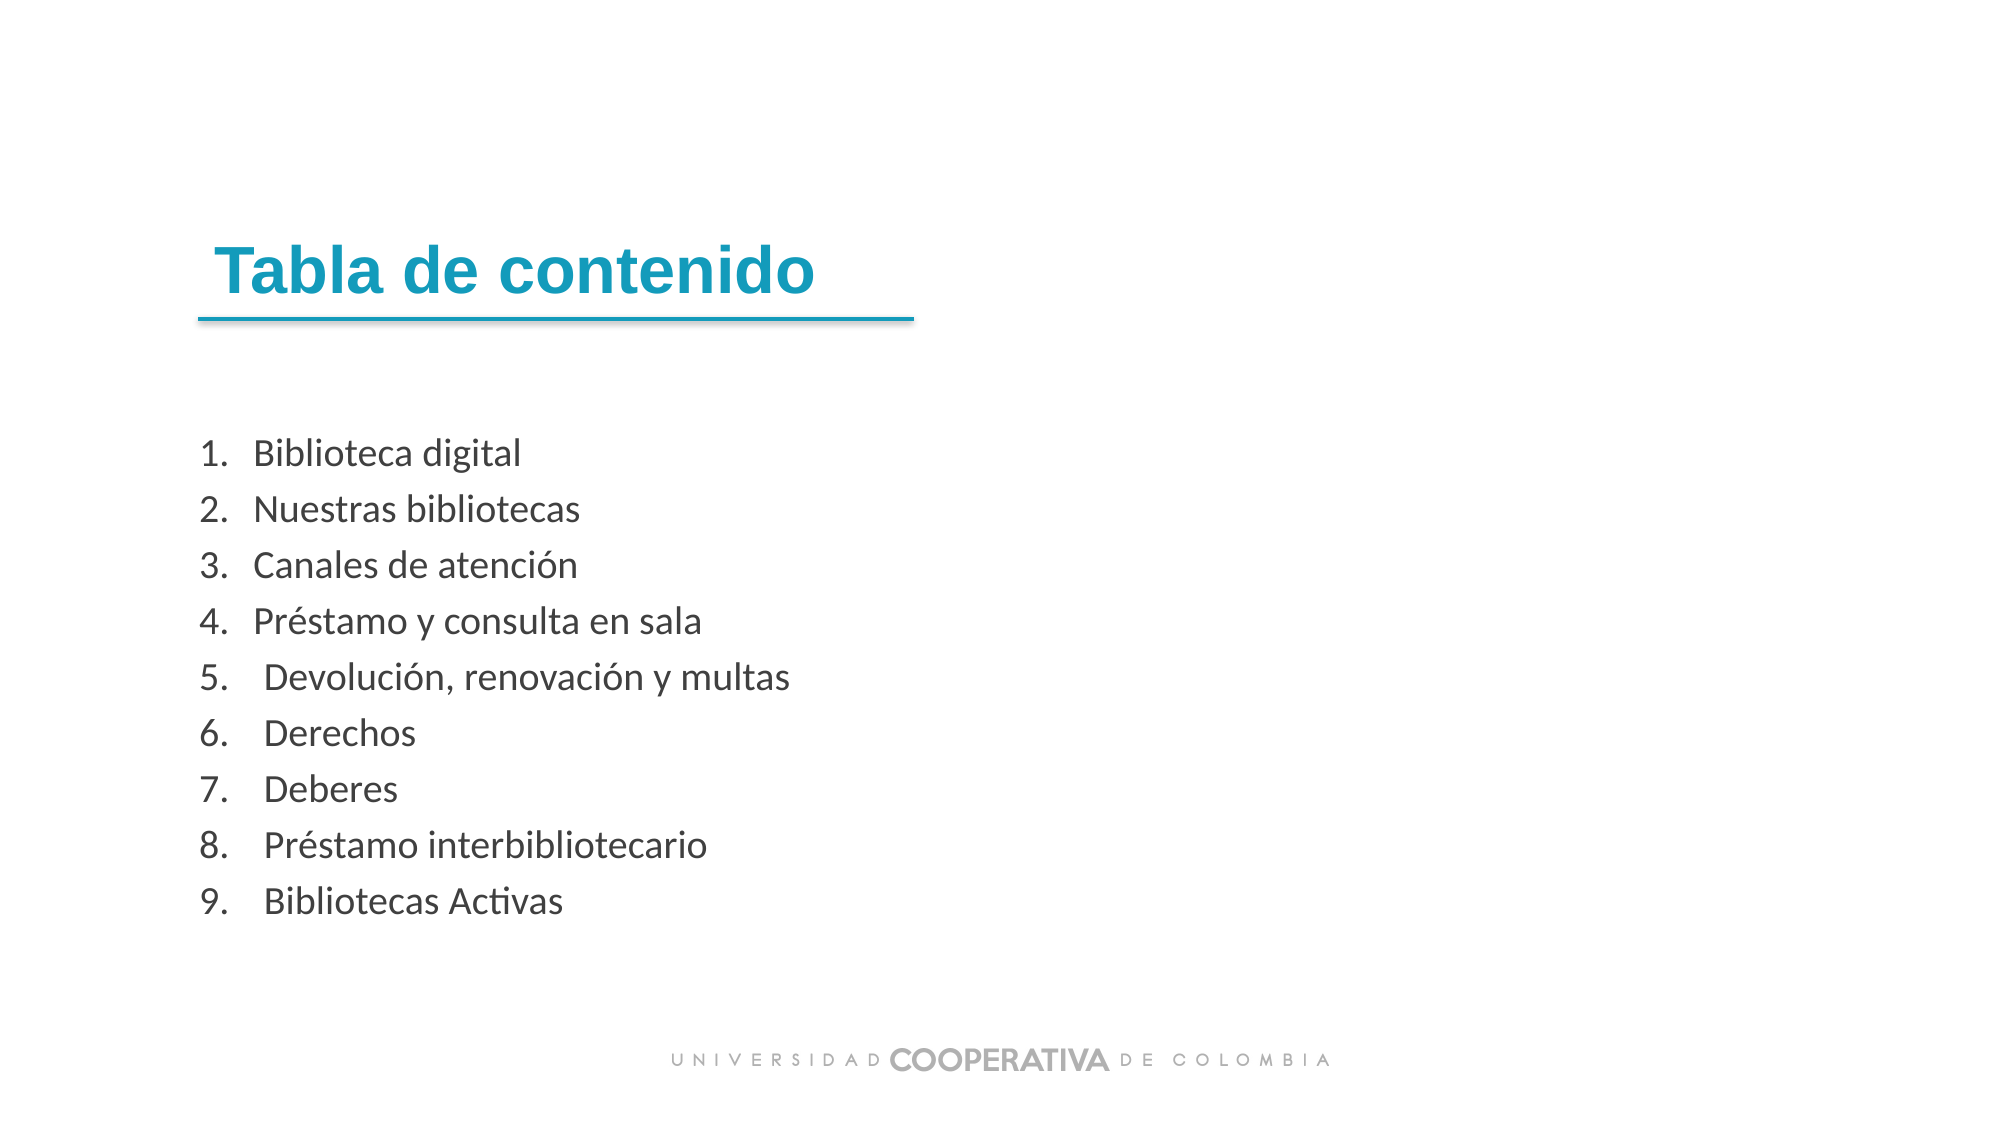

Tabla de contenido

Biblioteca digital
Nuestras bibliotecas
Canales de atención
Préstamo y consulta en sala
Devolución, renovación y multas
Derechos
Deberes
Préstamo interbibliotecario
Bibliotecas Activas